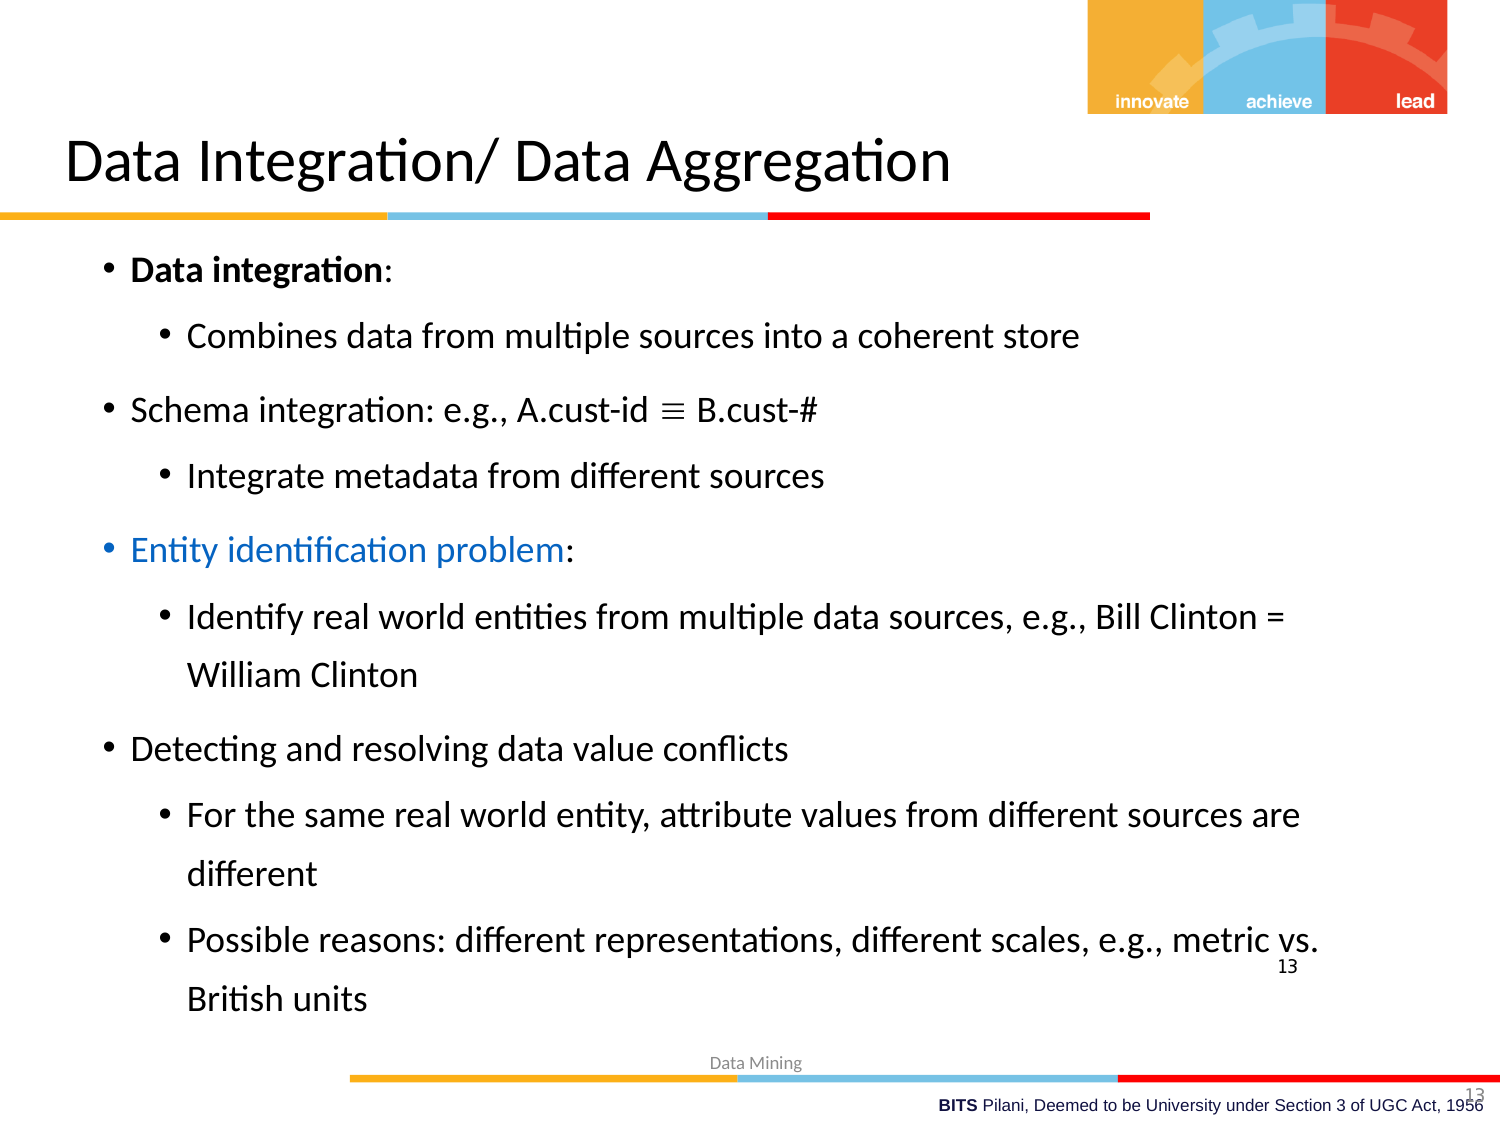

# Data Integration/ Data Aggregation
Data integration:
Combines data from multiple sources into a coherent store
Schema integration: e.g., A.cust-id ≡ B.cust-#
Integrate metadata from different sources
Entity identification problem:
Identify real world entities from multiple data sources, e.g., Bill Clinton = William Clinton
Detecting and resolving data value conflicts
For the same real world entity, attribute values from different sources are different
Possible reasons: different representations, different scales, e.g., metric vs. British units
13
13